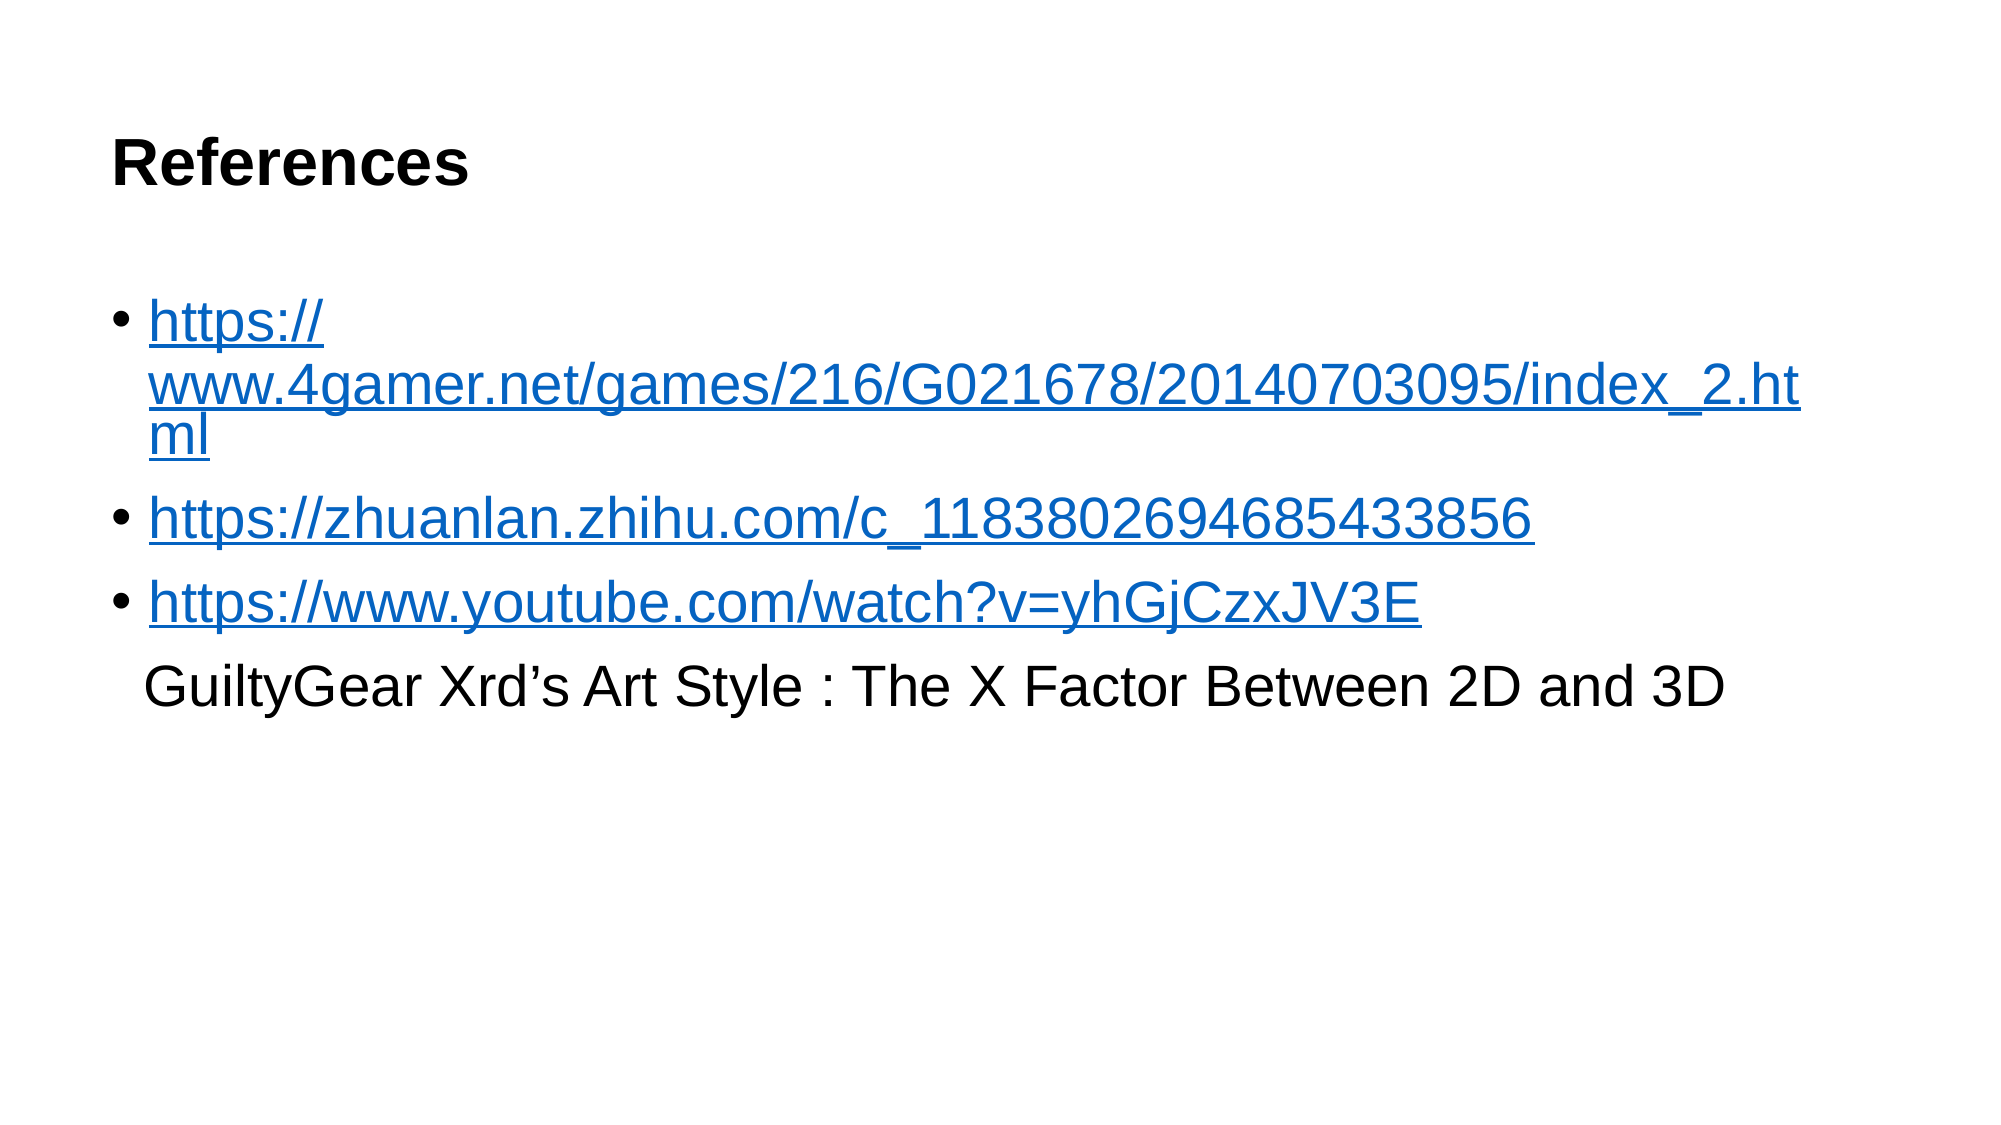

References
https://www.4gamer.net/games/216/G021678/20140703095/index_2.html
https://zhuanlan.zhihu.com/c_1183802694685433856
https://www.youtube.com/watch?v=yhGjCzxJV3E
  GuiltyGear Xrd’s Art Style : The X Factor Between 2D and 3D